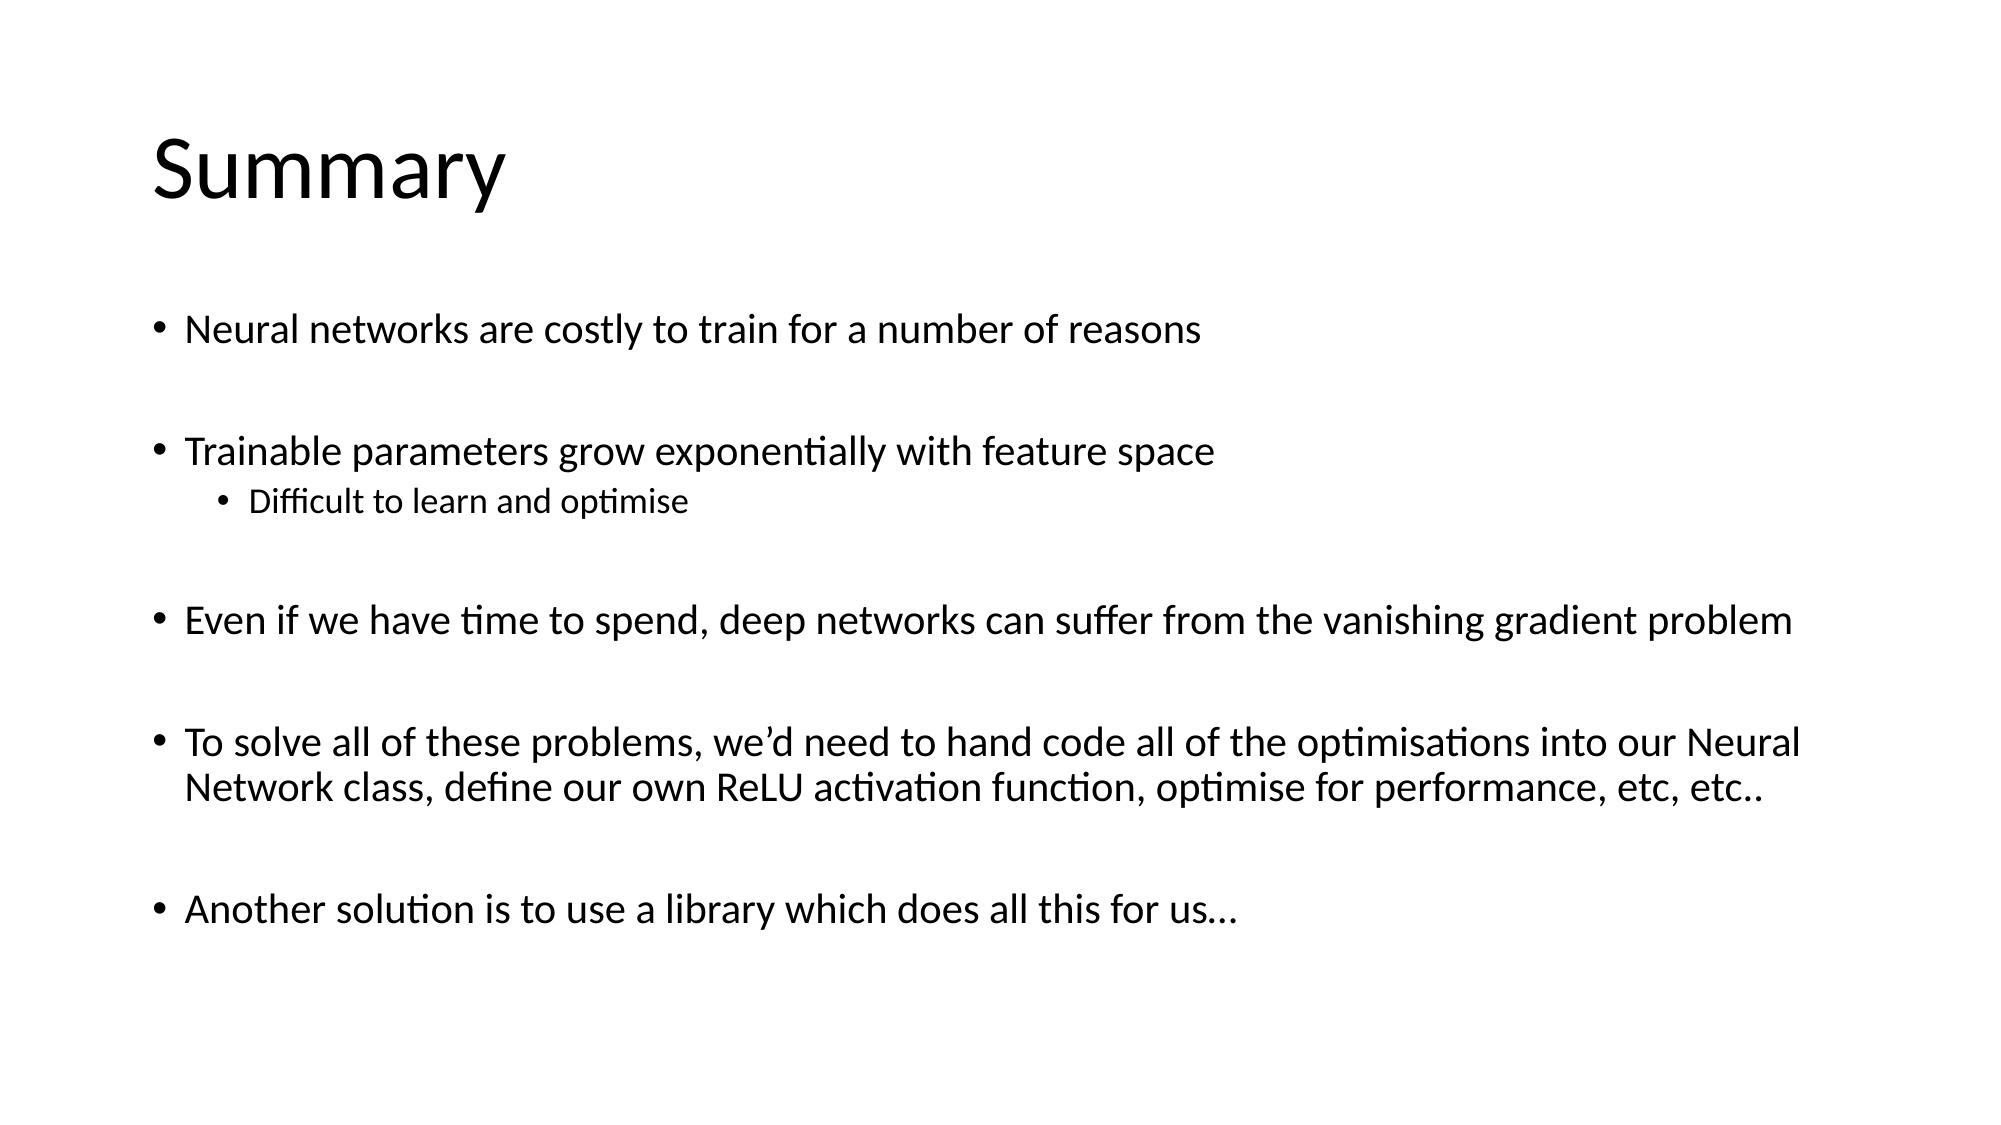

# Summary

Neural networks are costly to train for a number of reasons

Trainable parameters grow exponentially with feature space
Difficult to learn and optimise

Even if we have time to spend, deep networks can suffer from the vanishing gradient problem

To solve all of these problems, we’d need to hand code all of the optimisations into our Neural Network class, define our own ReLU activation function, optimise for performance, etc, etc..

Another solution is to use a library which does all this for us…